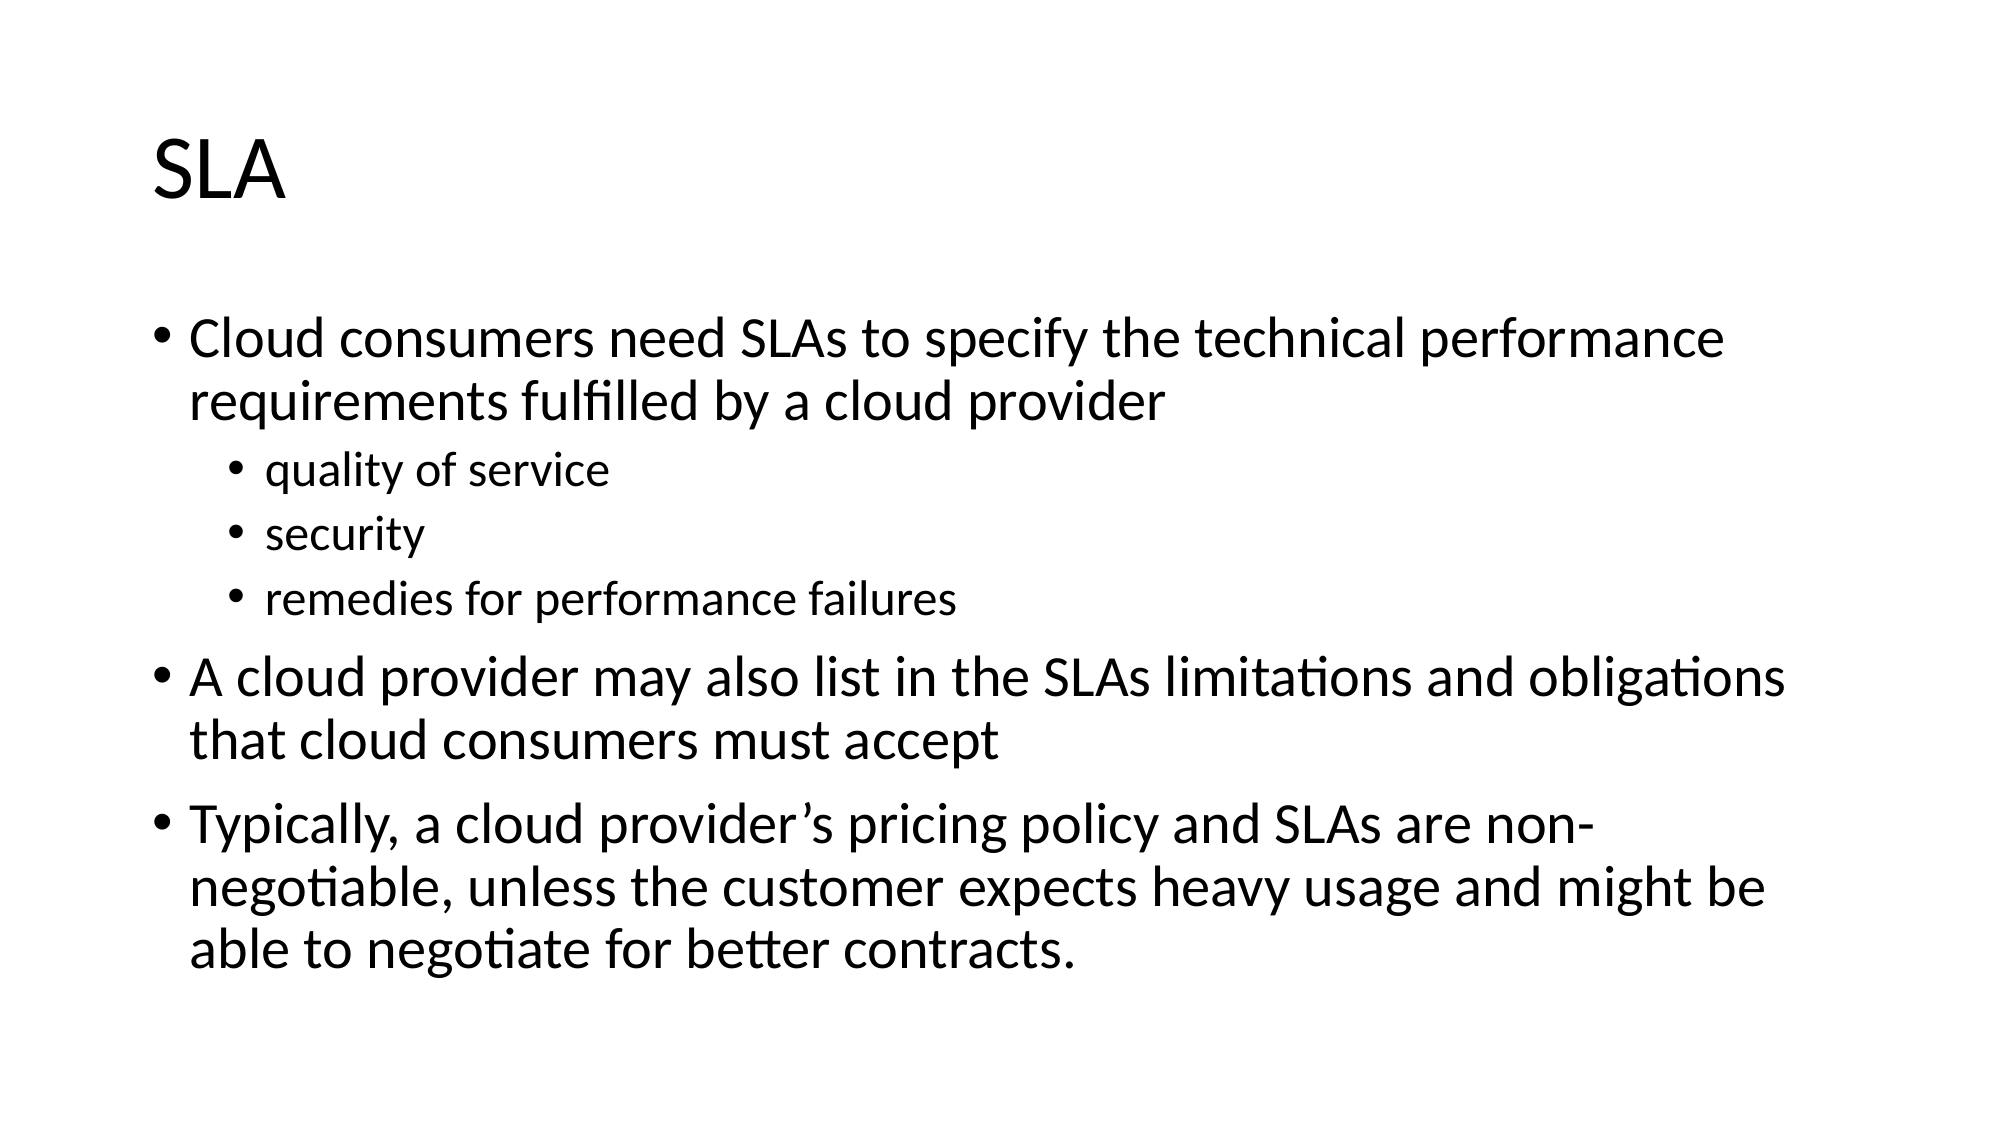

# SLA
Cloud consumers need SLAs to specify the technical performance requirements fulfilled by a cloud provider
quality of service
security
remedies for performance failures
A cloud provider may also list in the SLAs limitations and obligations that cloud consumers must accept
Typically, a cloud provider’s pricing policy and SLAs are non-negotiable, unless the customer expects heavy usage and might be able to negotiate for better contracts.